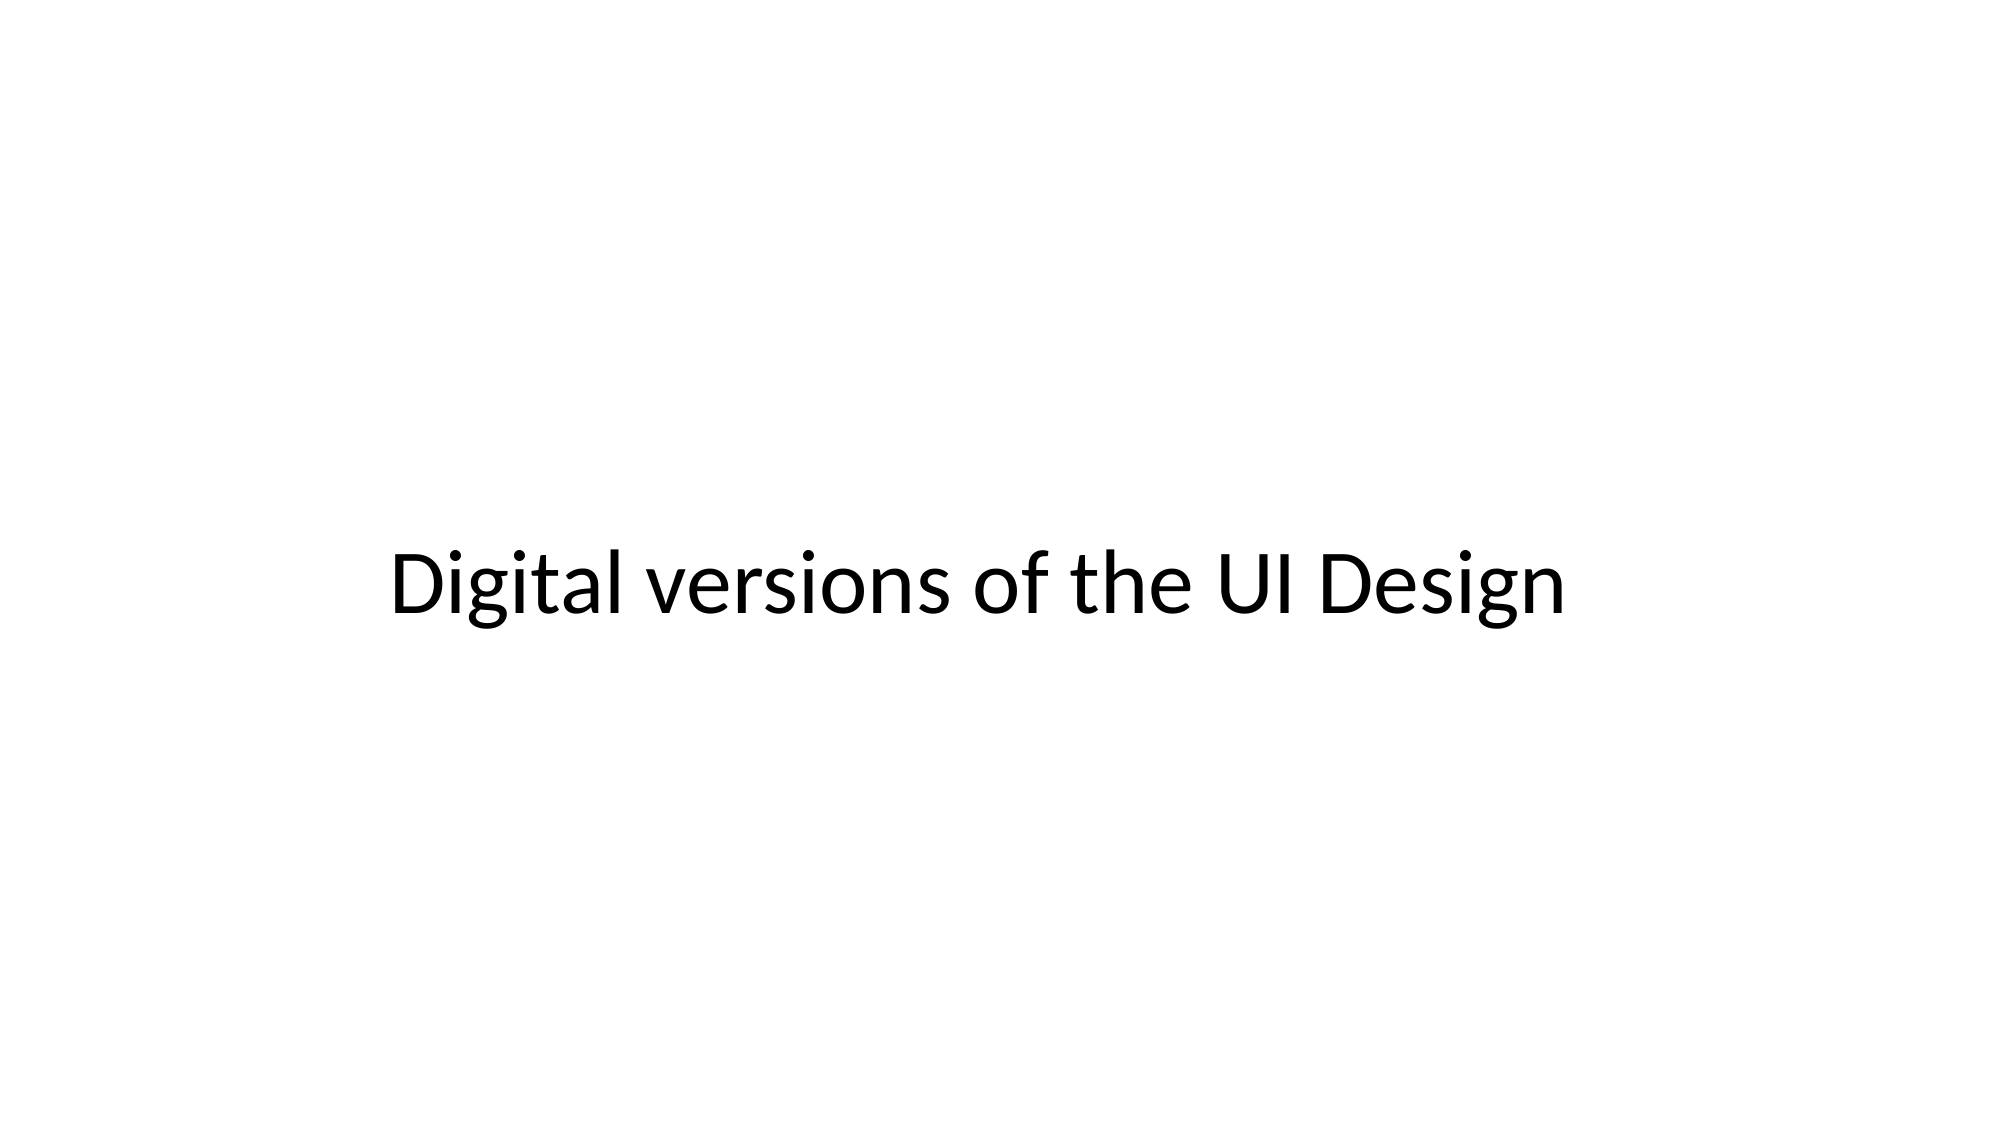

# Digital versions of the UI Design